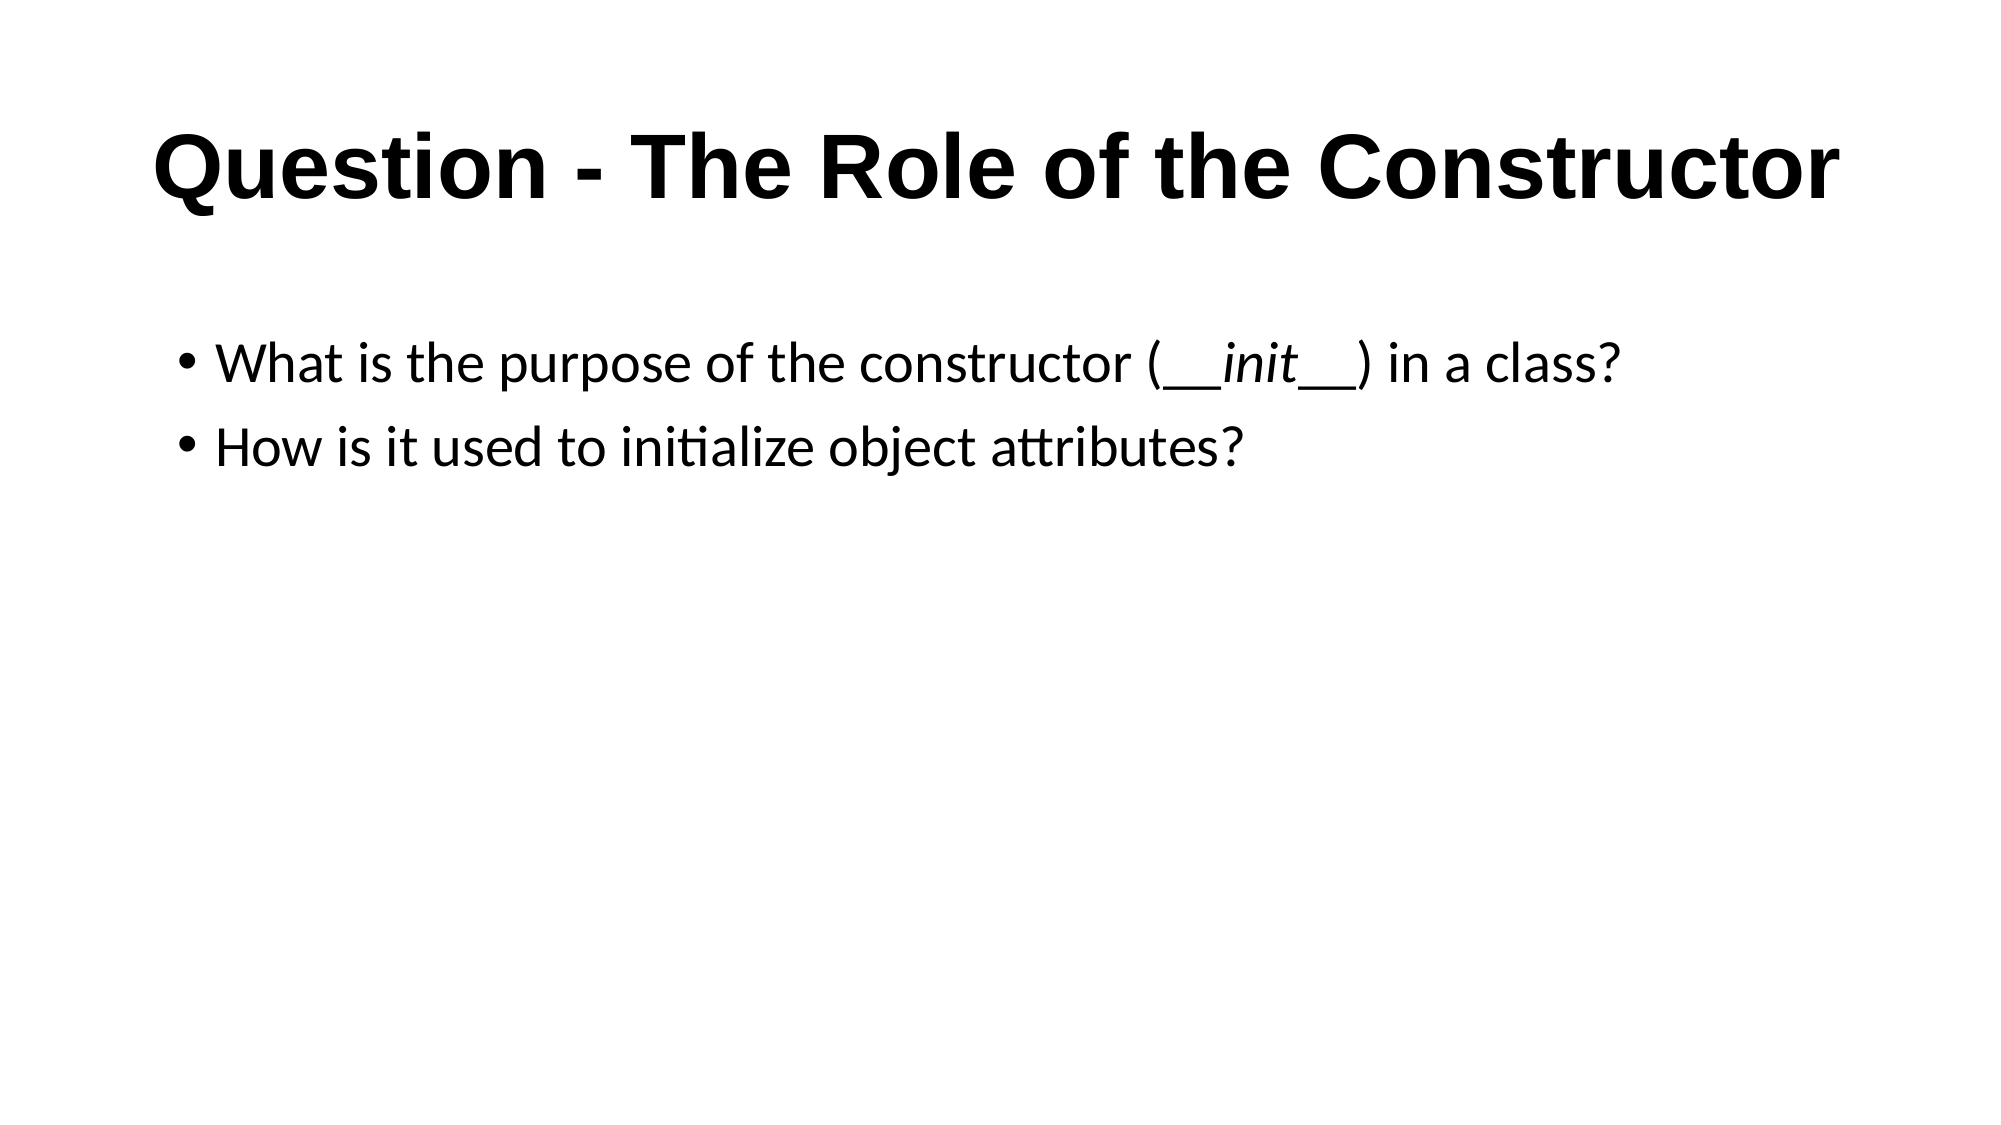

# Question - The Role of the Constructor
What is the purpose of the constructor (__init__) in a class?
How is it used to initialize object attributes?